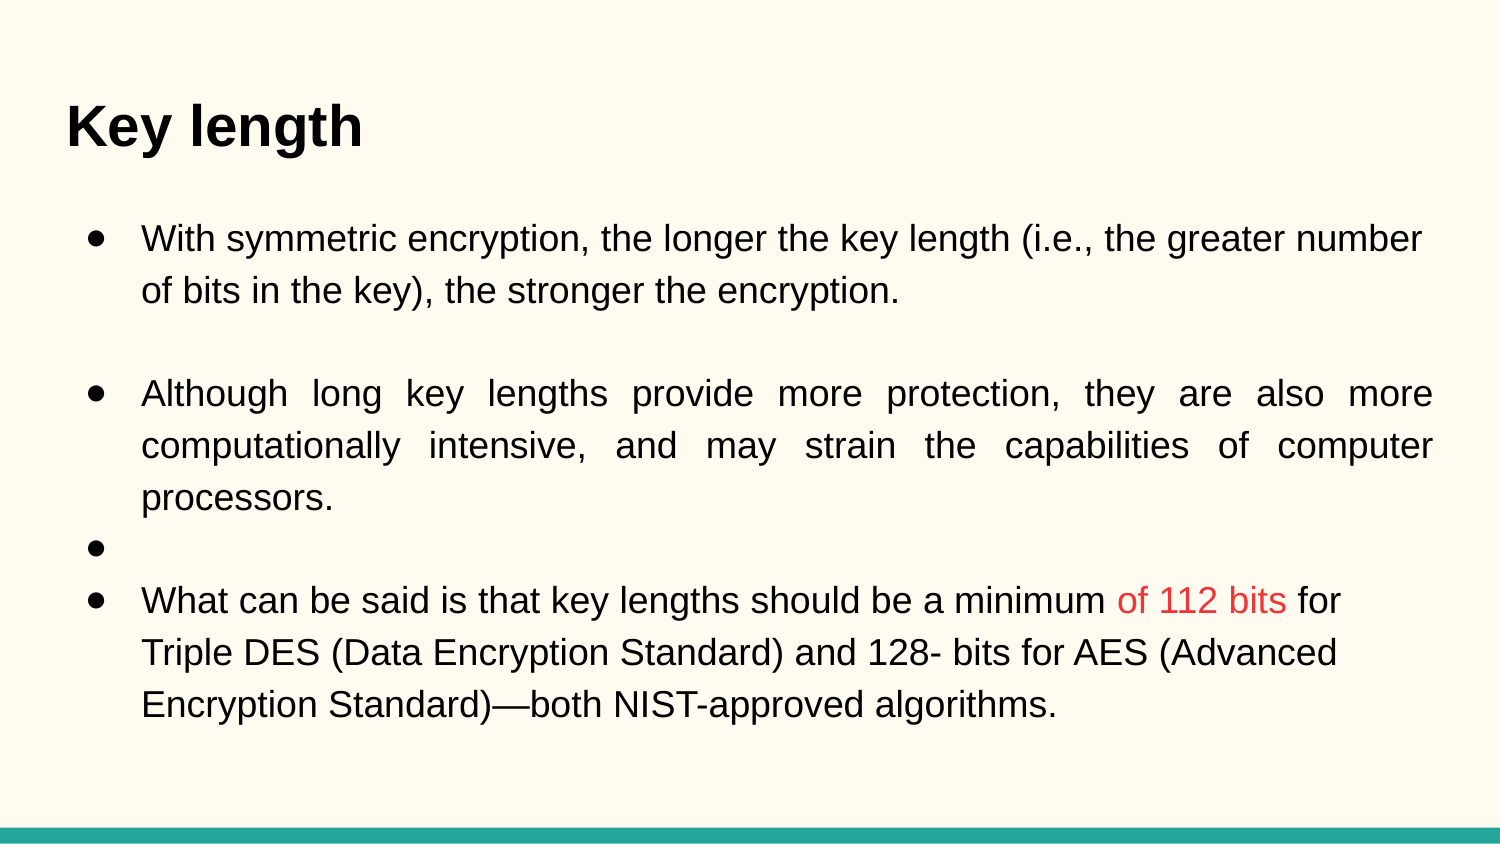

# Key length
With symmetric encryption, the longer the key length (i.e., the greater number of bits in the key), the stronger the encryption.

Although long key lengths provide more protection, they are also more computationally intensive, and may strain the capabilities of computer processors.

What can be said is that key lengths should be a minimum of 112 bits for Triple DES (Data Encryption Standard) and 128- bits for AES (Advanced Encryption Standard)—both NIST-approved algorithms.